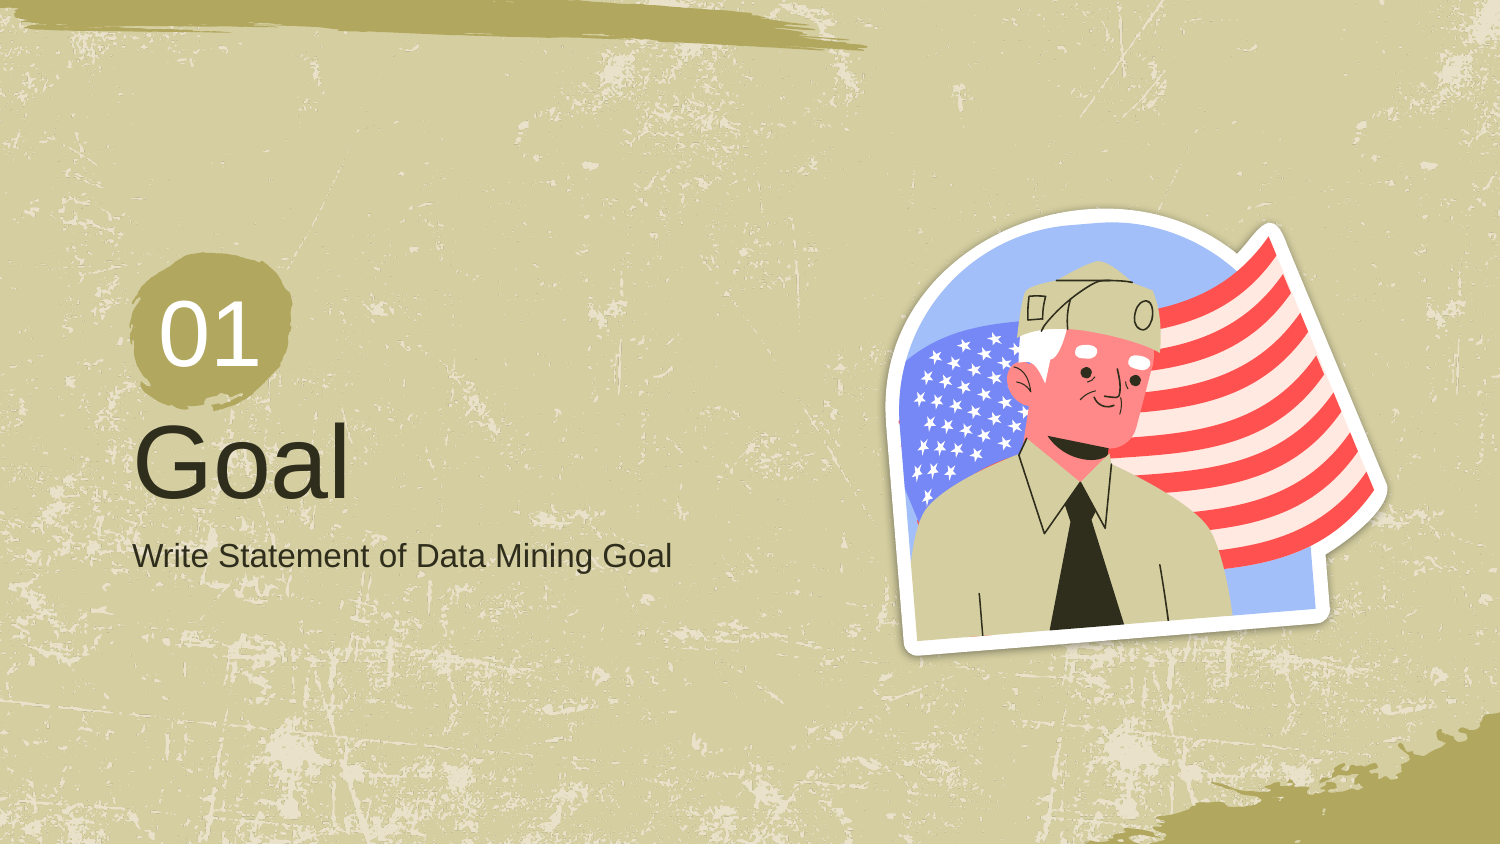

01

# Goal

Write Statement of Data Mining Goal